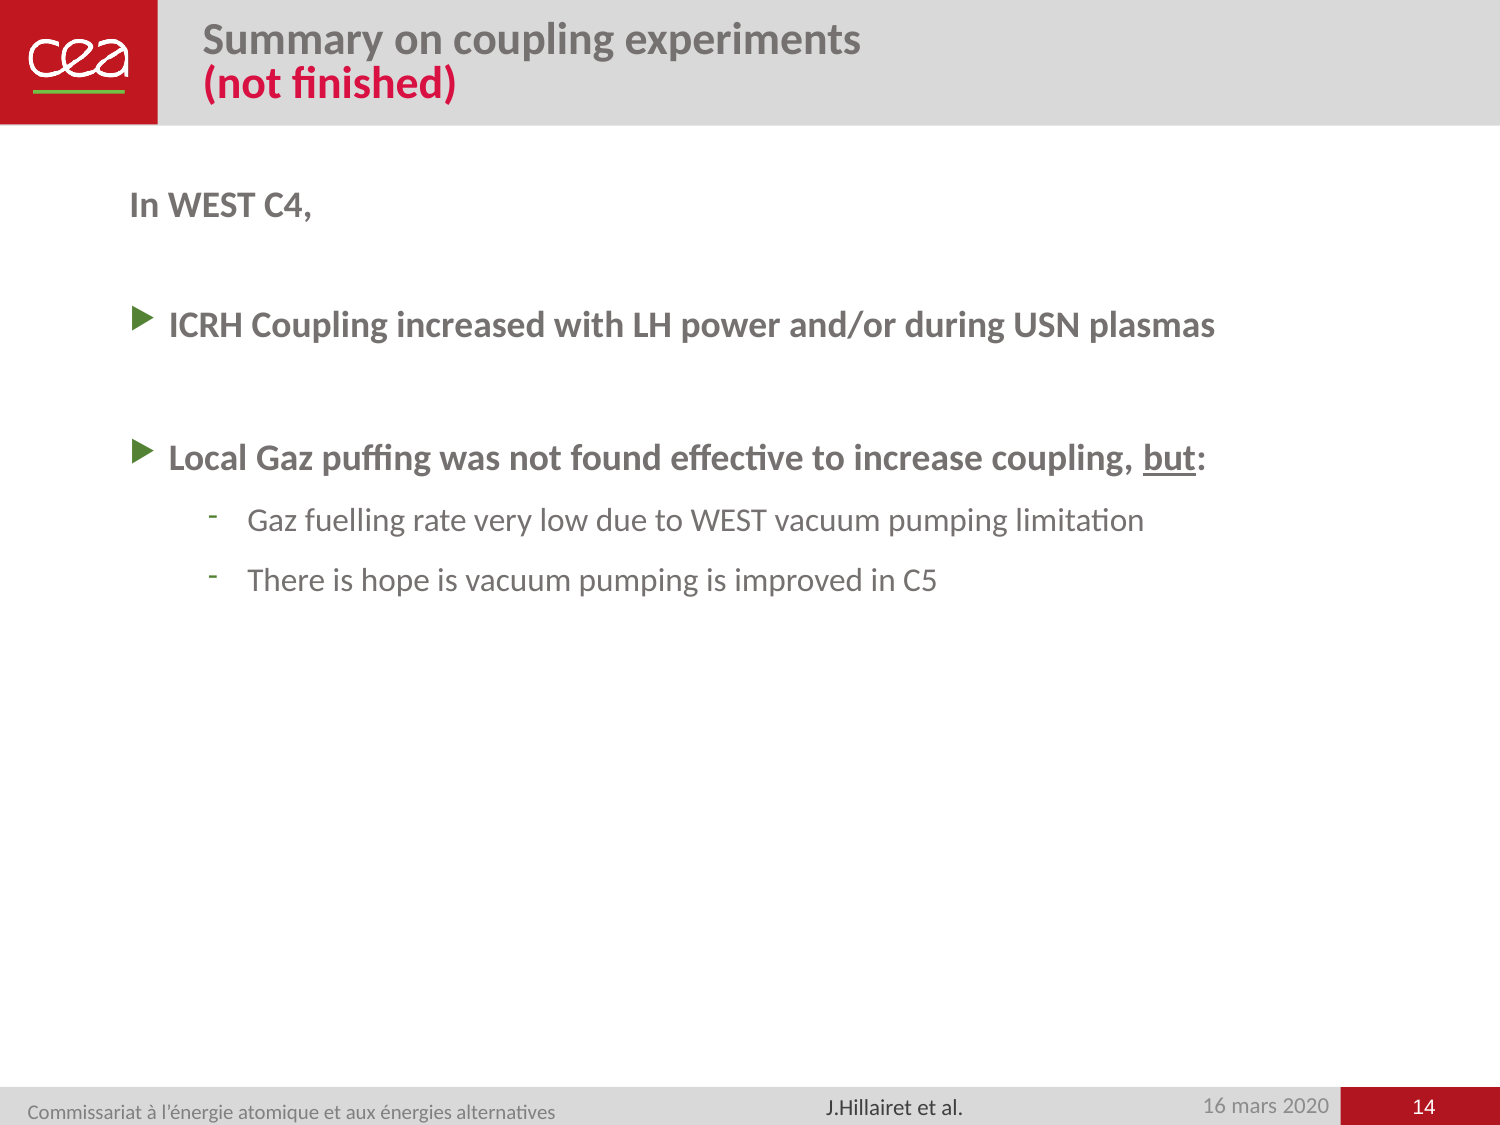

# Summary on coupling experiments (not finished)
In WEST C4,
ICRH Coupling increased with LH power and/or during USN plasmas

Local Gaz puffing was not found effective to increase coupling, but:
Gaz fuelling rate very low due to WEST vacuum pumping limitation
There is hope is vacuum pumping is improved in C5

14